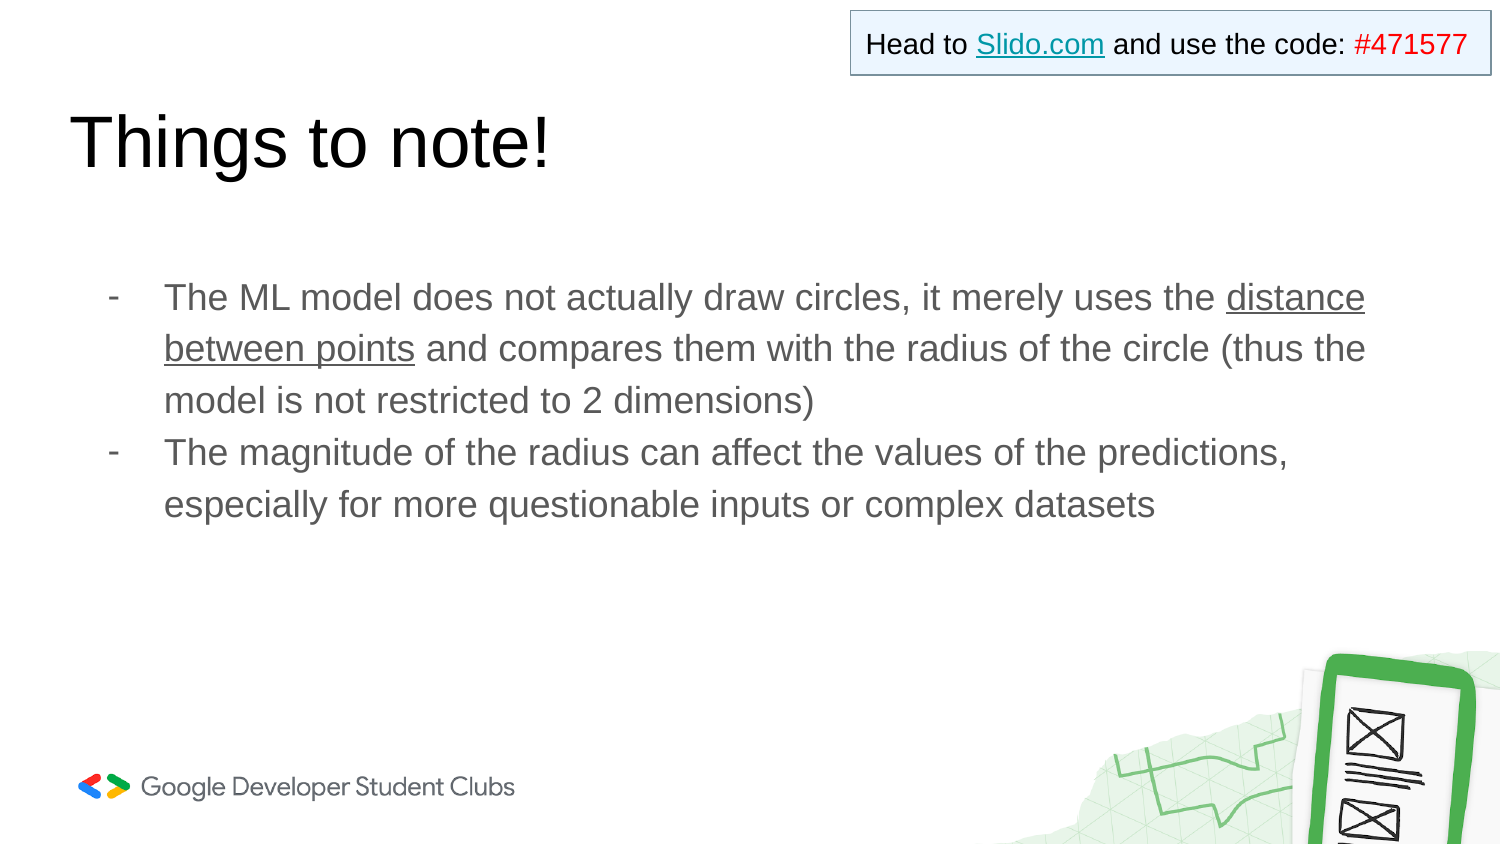

Head to Slido.com and use the code: #471577
# Things to note!
The ML model does not actually draw circles, it merely uses the distance between points and compares them with the radius of the circle (thus the model is not restricted to 2 dimensions)
The magnitude of the radius can affect the values of the predictions, especially for more questionable inputs or complex datasets